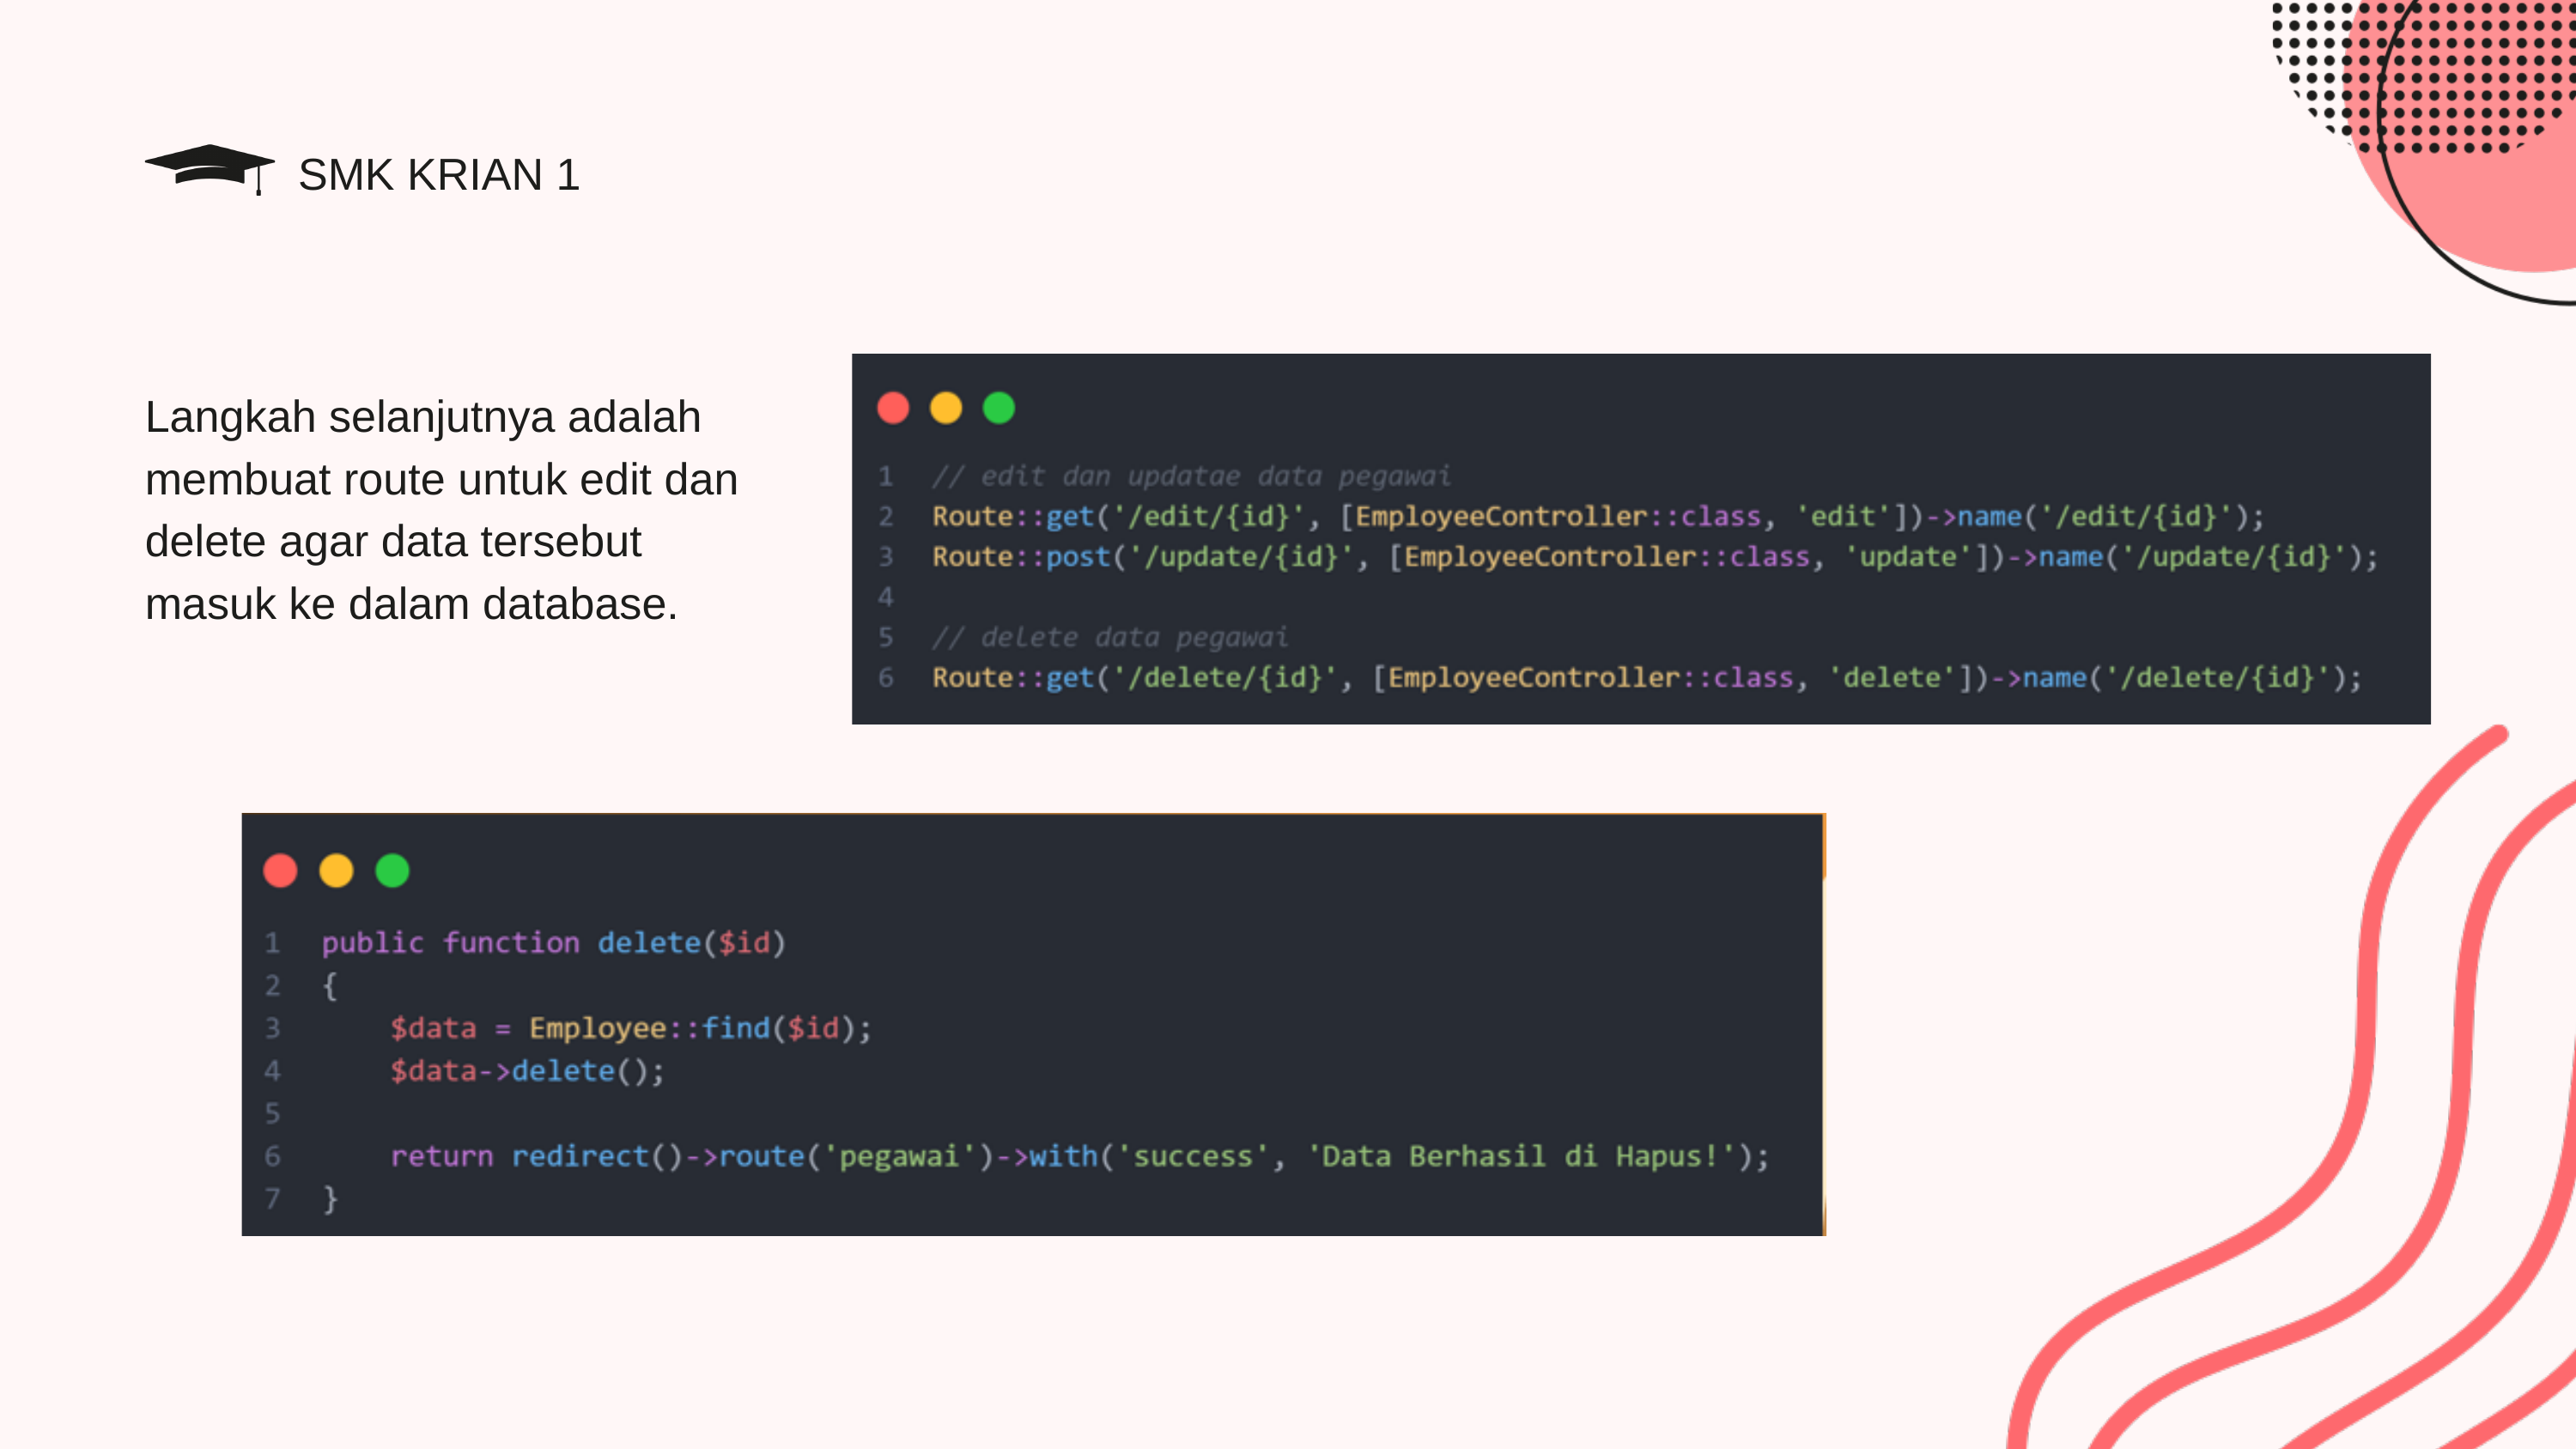

SMK KRIAN 1

Langkah selanjutnya adalah membuat route untuk edit dan delete agar data tersebut masuk ke dalam database.